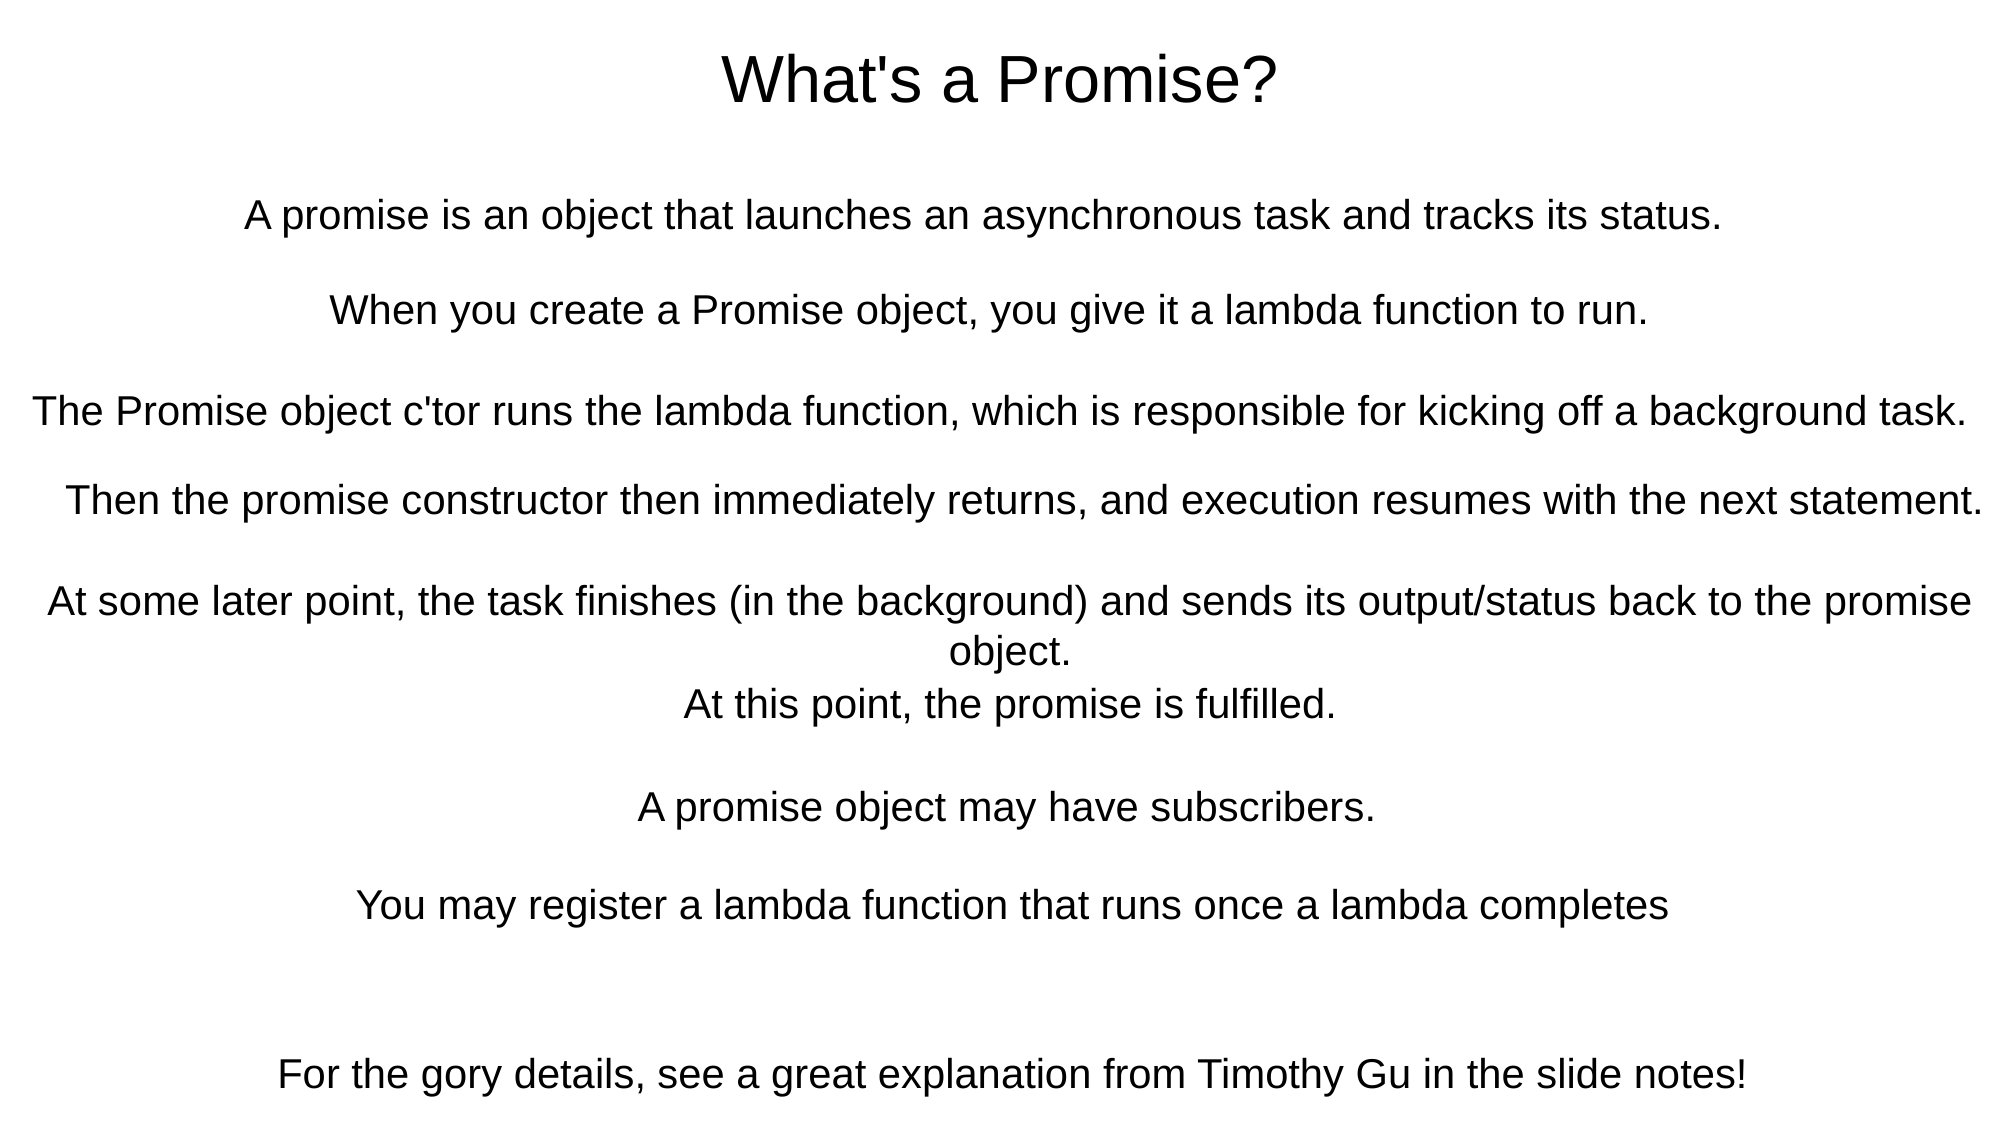

# What's a Promise?
A promise is an object that launches an asynchronous task and tracks its status.
When you create a Promise object, you give it a lambda function to run.
The Promise object c'tor runs the lambda function, which is responsible for kicking off a background task.
Then the promise constructor then immediately returns, and execution resumes with the next statement.
At some later point, the task finishes (in the background) and sends its output/status back to the promise object.
At this point, the promise is fulfilled.
A promise object may have subscribers.
You may register a lambda function that runs once a lambda completes
For the gory details, see a great explanation from Timothy Gu in the slide notes!